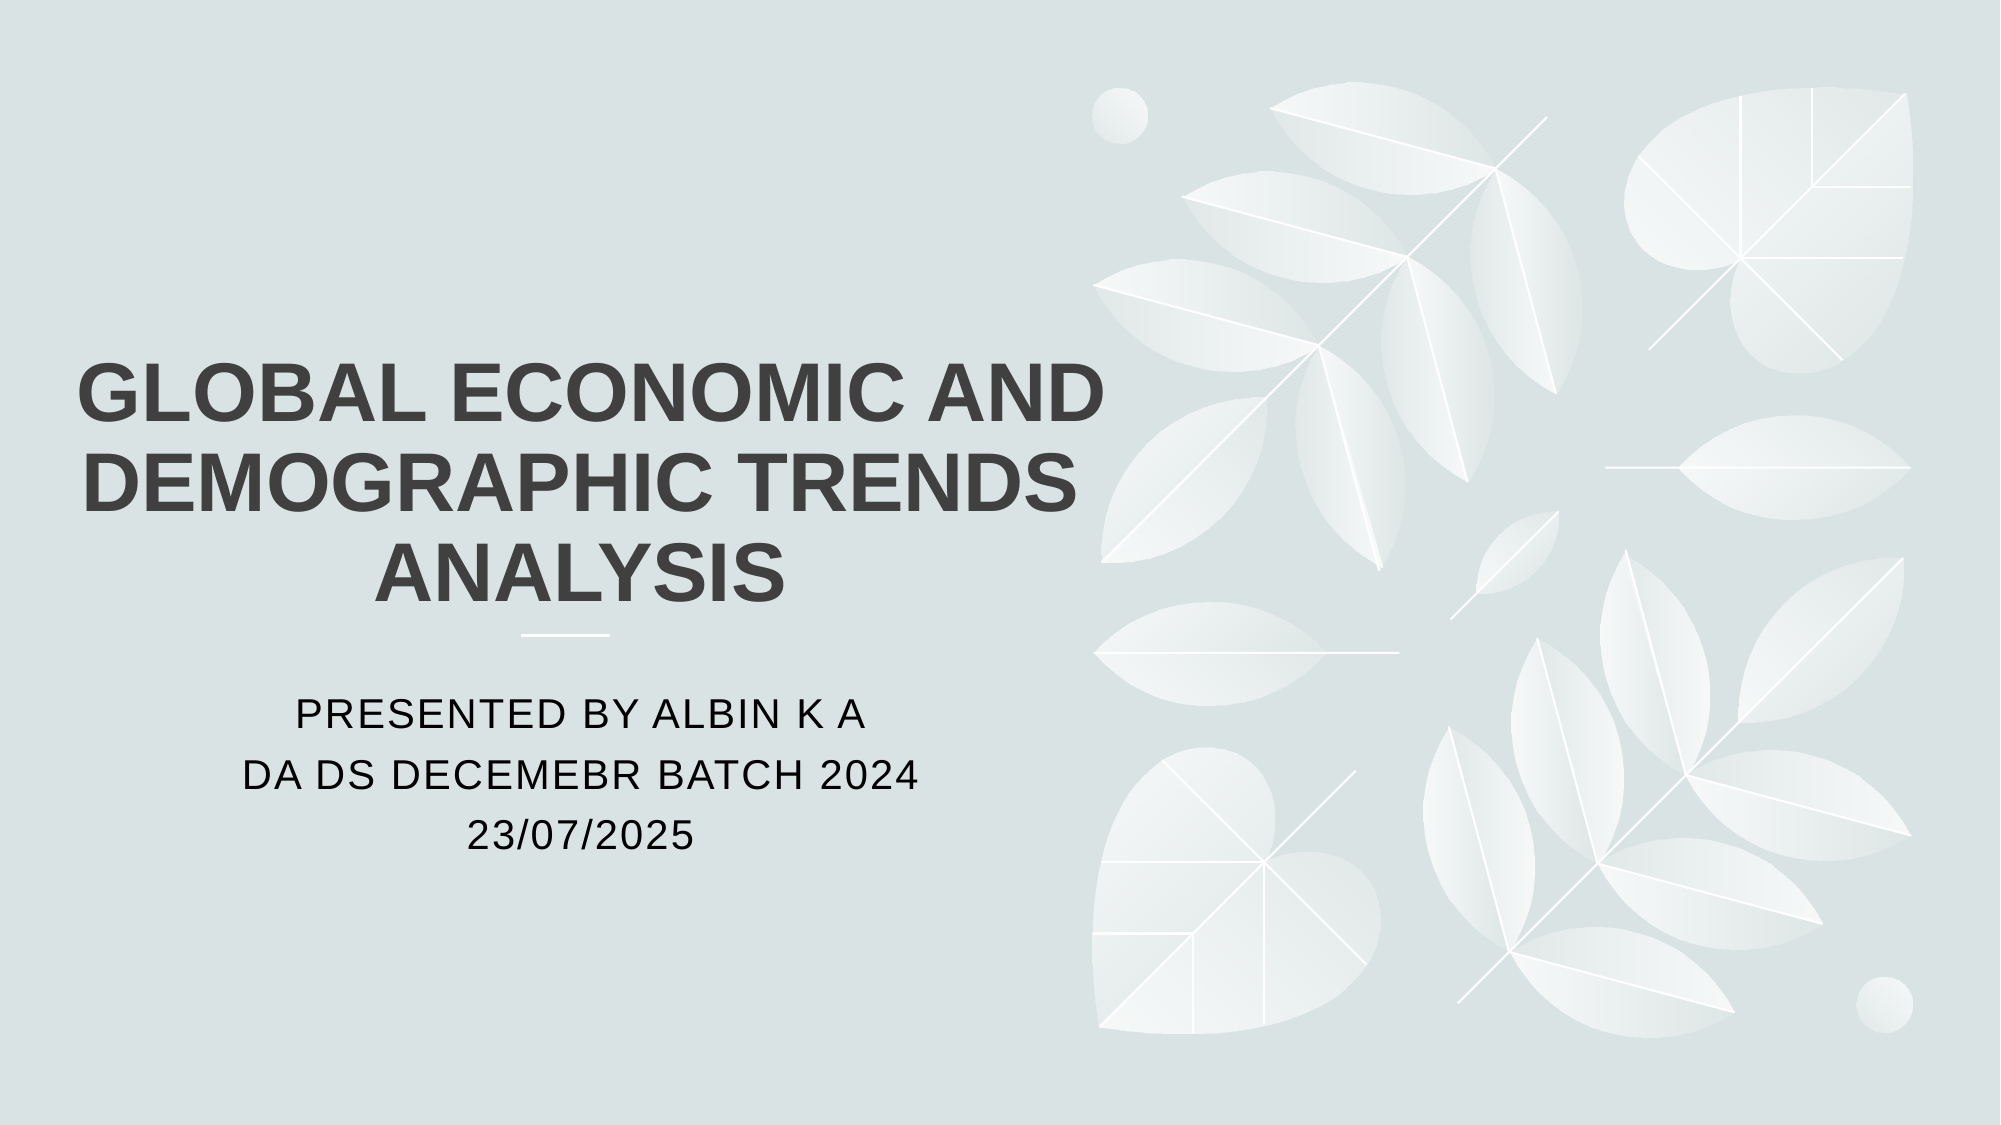

# Global Economic and Demographic Trends Analysis
Presented by ALBIN K A
DA DS DECEMEBR BATCH 2024
23/07/2025